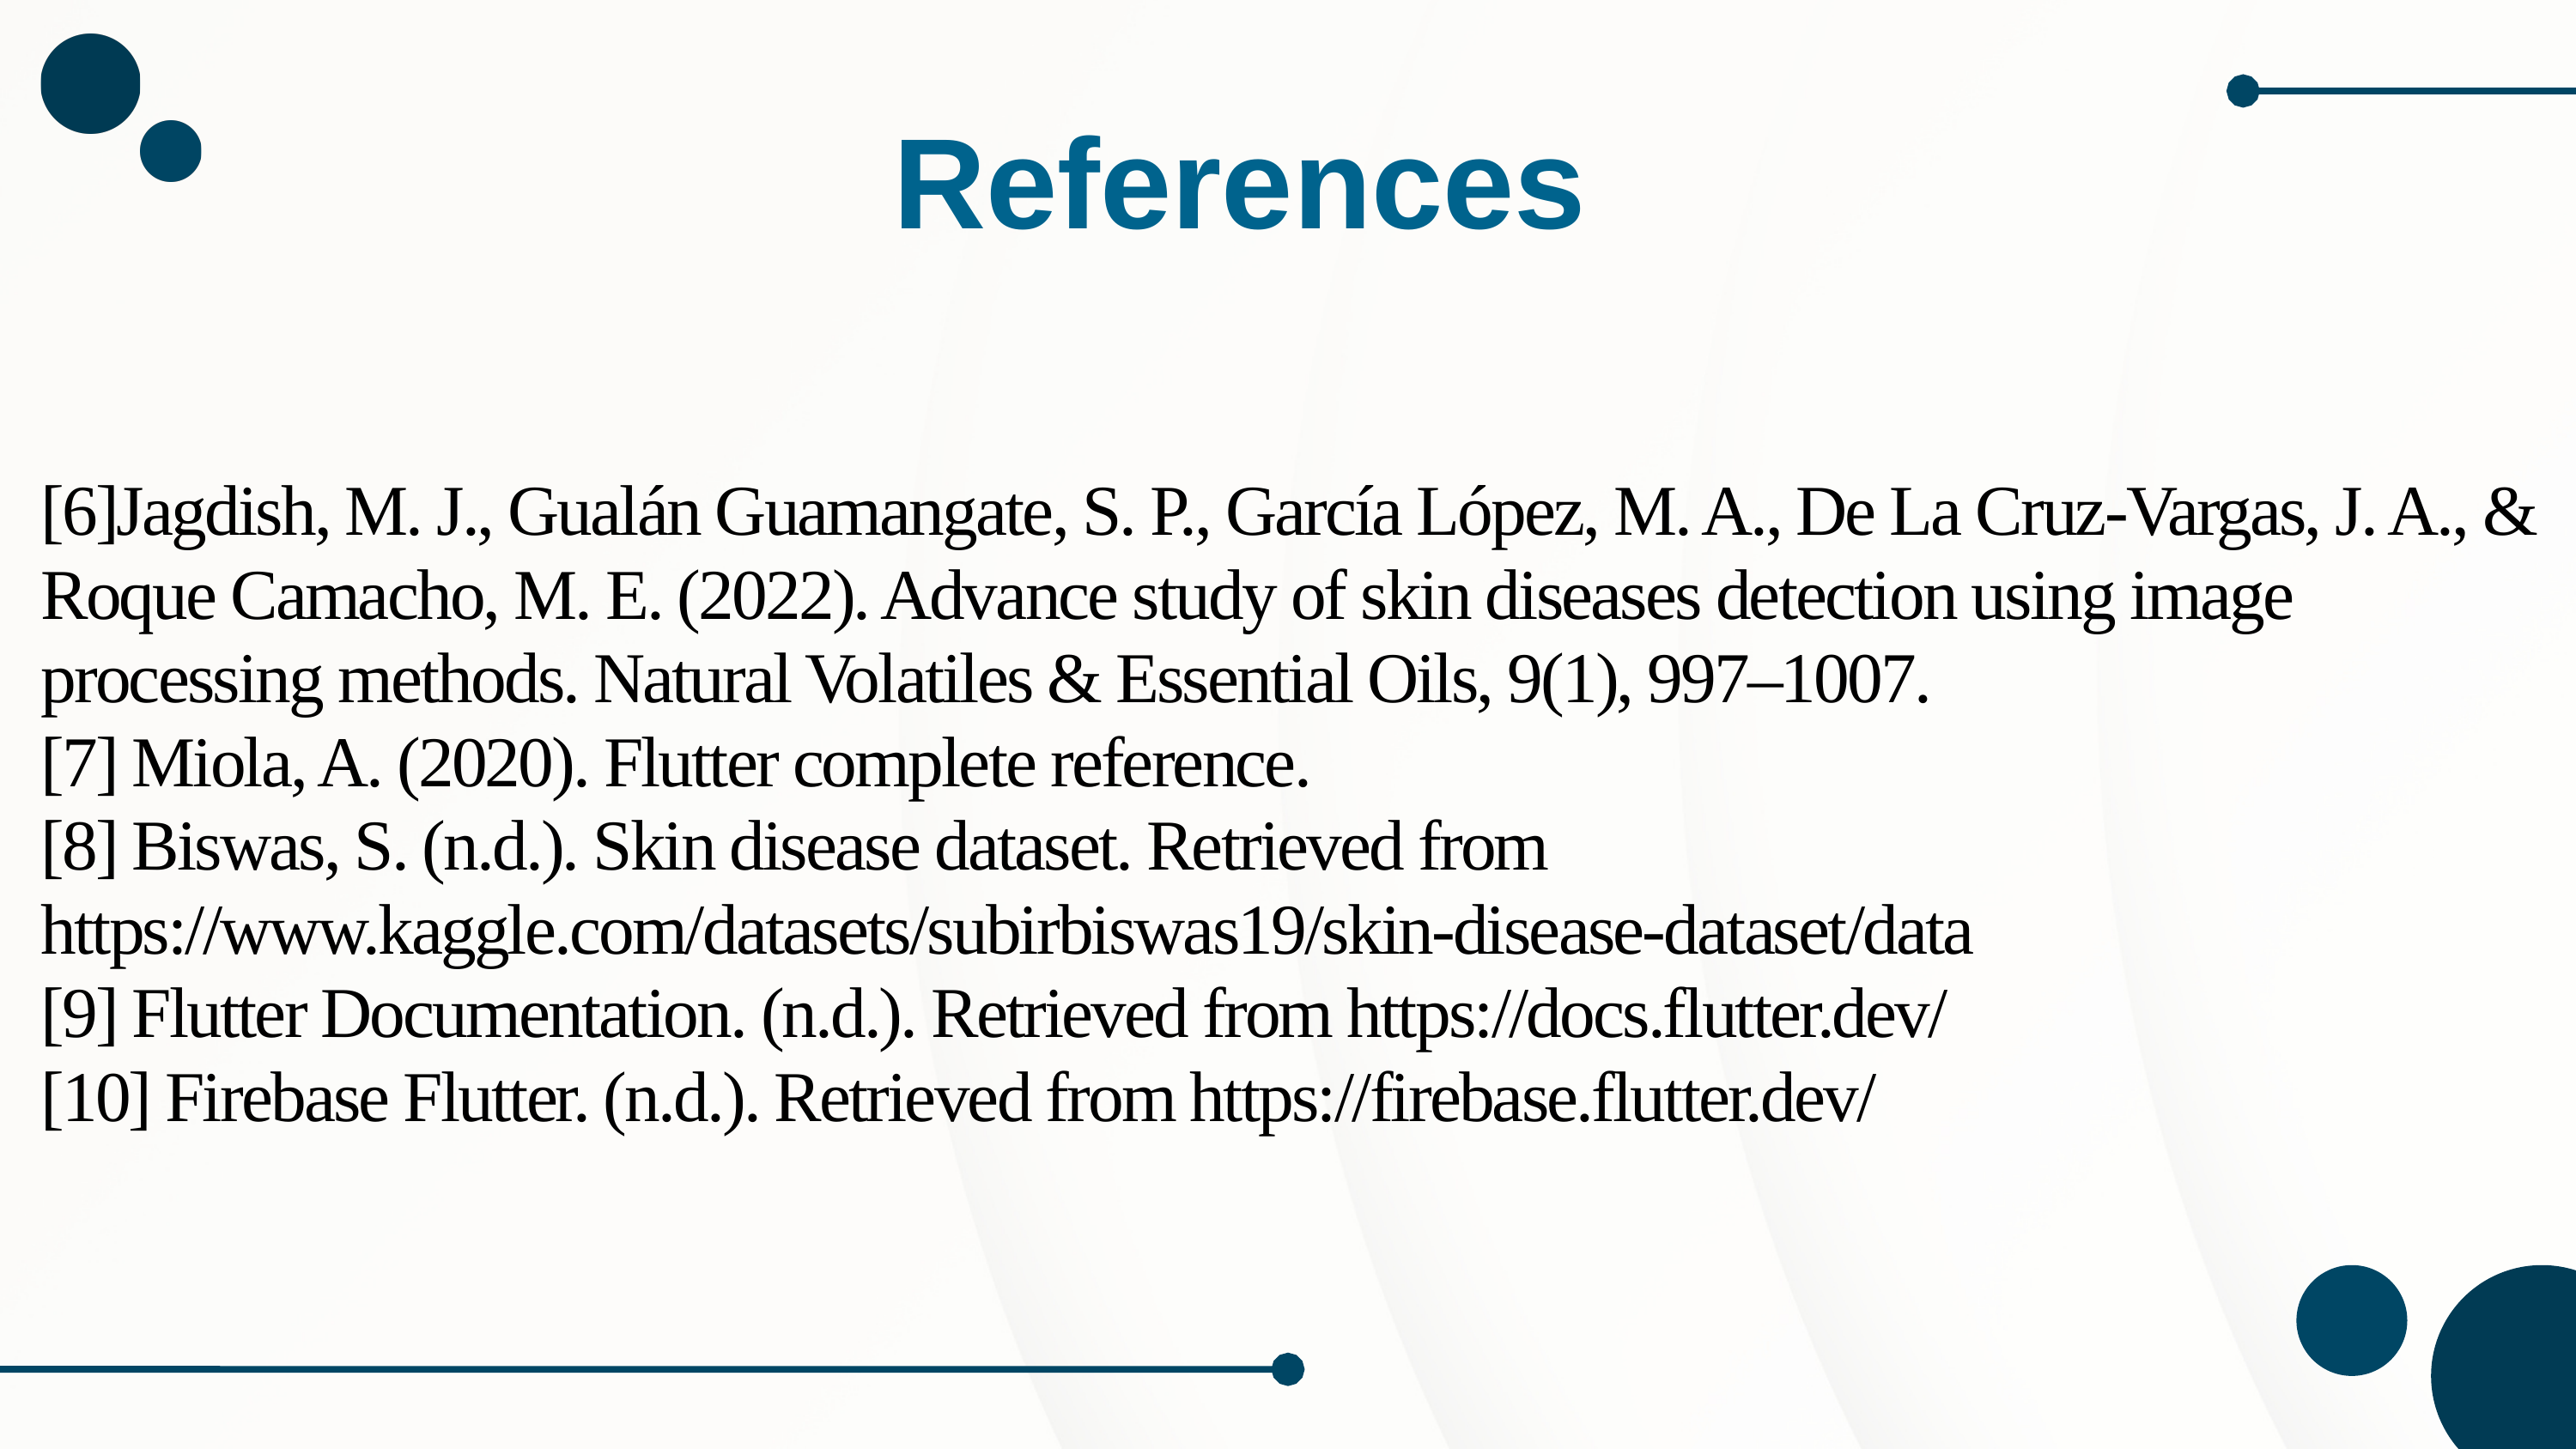

References

[6]Jagdish, M. J., Gualán Guamangate, S. P., García López, M. A., De La Cruz‑Vargas, J. A., & Roque Camacho, M. E. (2022). Advance study of skin diseases detection using image processing methods. Natural Volatiles & Essential Oils, 9(1), 997–1007.
[7] Miola, A. (2020). Flutter complete reference.
[8] Biswas, S. (n.d.). Skin disease dataset. Retrieved from https://www.kaggle.com/datasets/subirbiswas19/skin-disease-dataset/data
[9] Flutter Documentation. (n.d.). Retrieved from https://docs.flutter.dev/
[10] Firebase Flutter. (n.d.). Retrieved from https://firebase.flutter.dev/